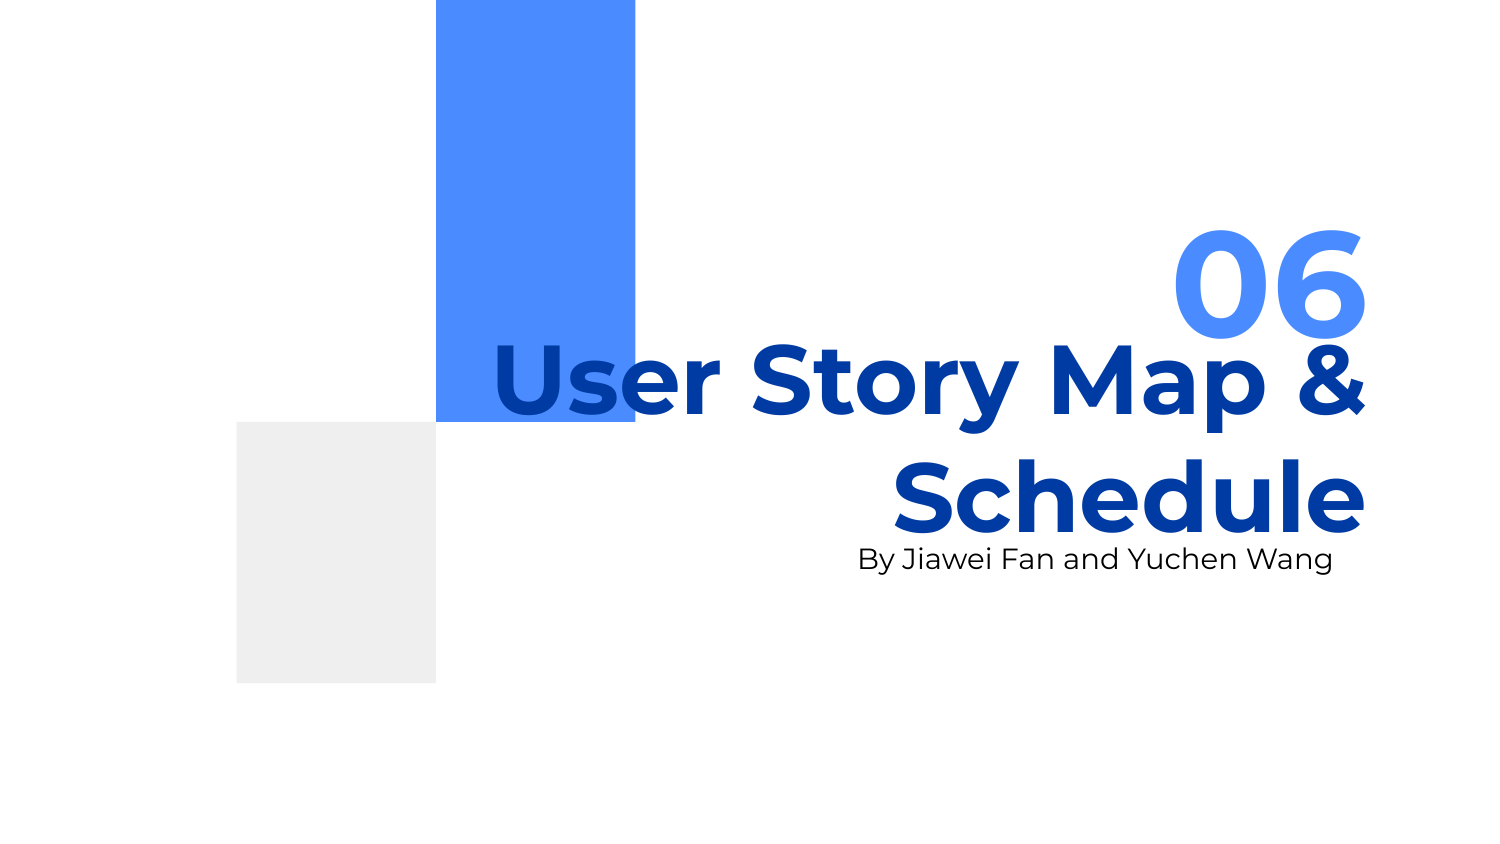

06
# User Story Map & Schedule
By Jiawei Fan and Yuchen Wang